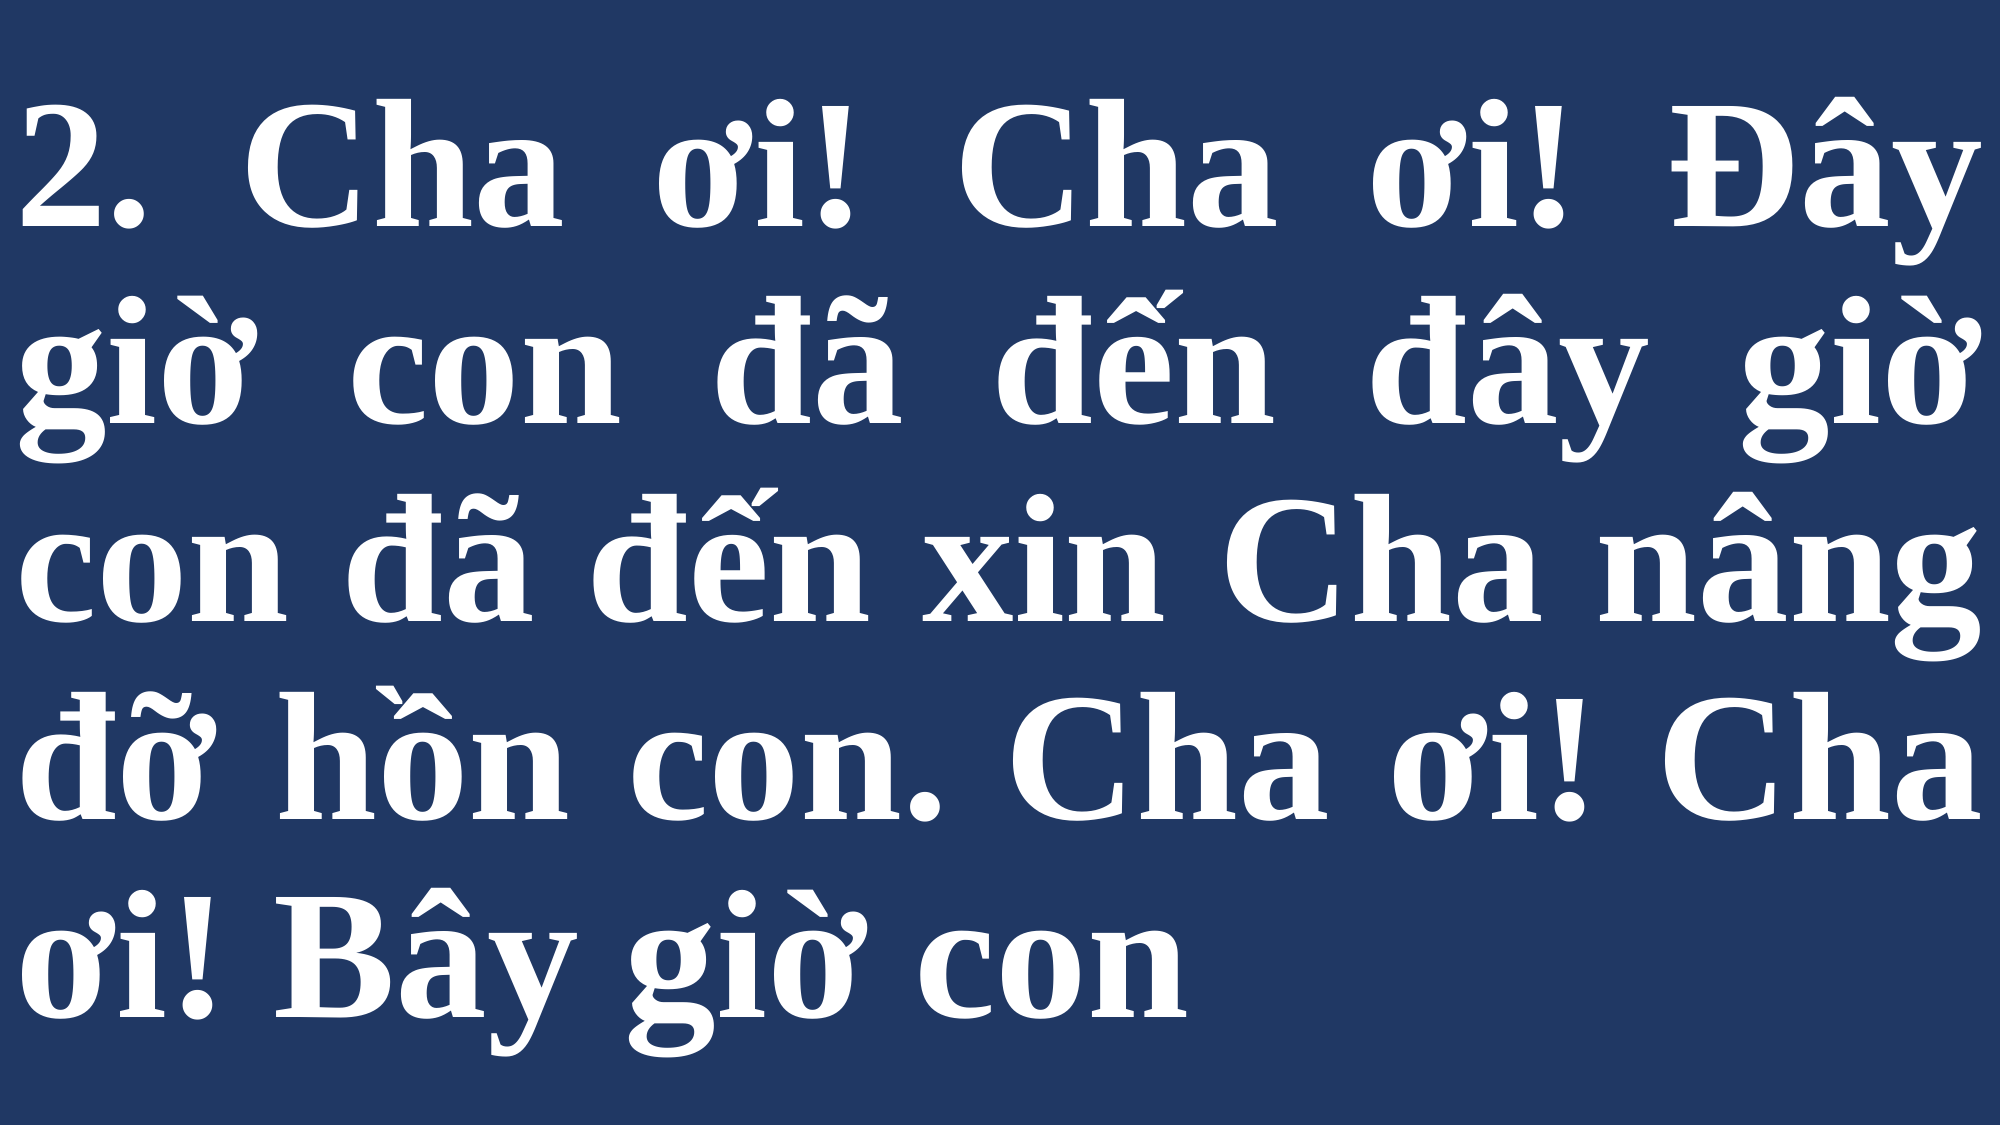

# 2. Cha ơi! Cha ơi! Đây giờ con đã đến đây giờ con đã đến xin Cha nâng đỡ hồn con. Cha ơi! Cha ơi! Bây giờ con